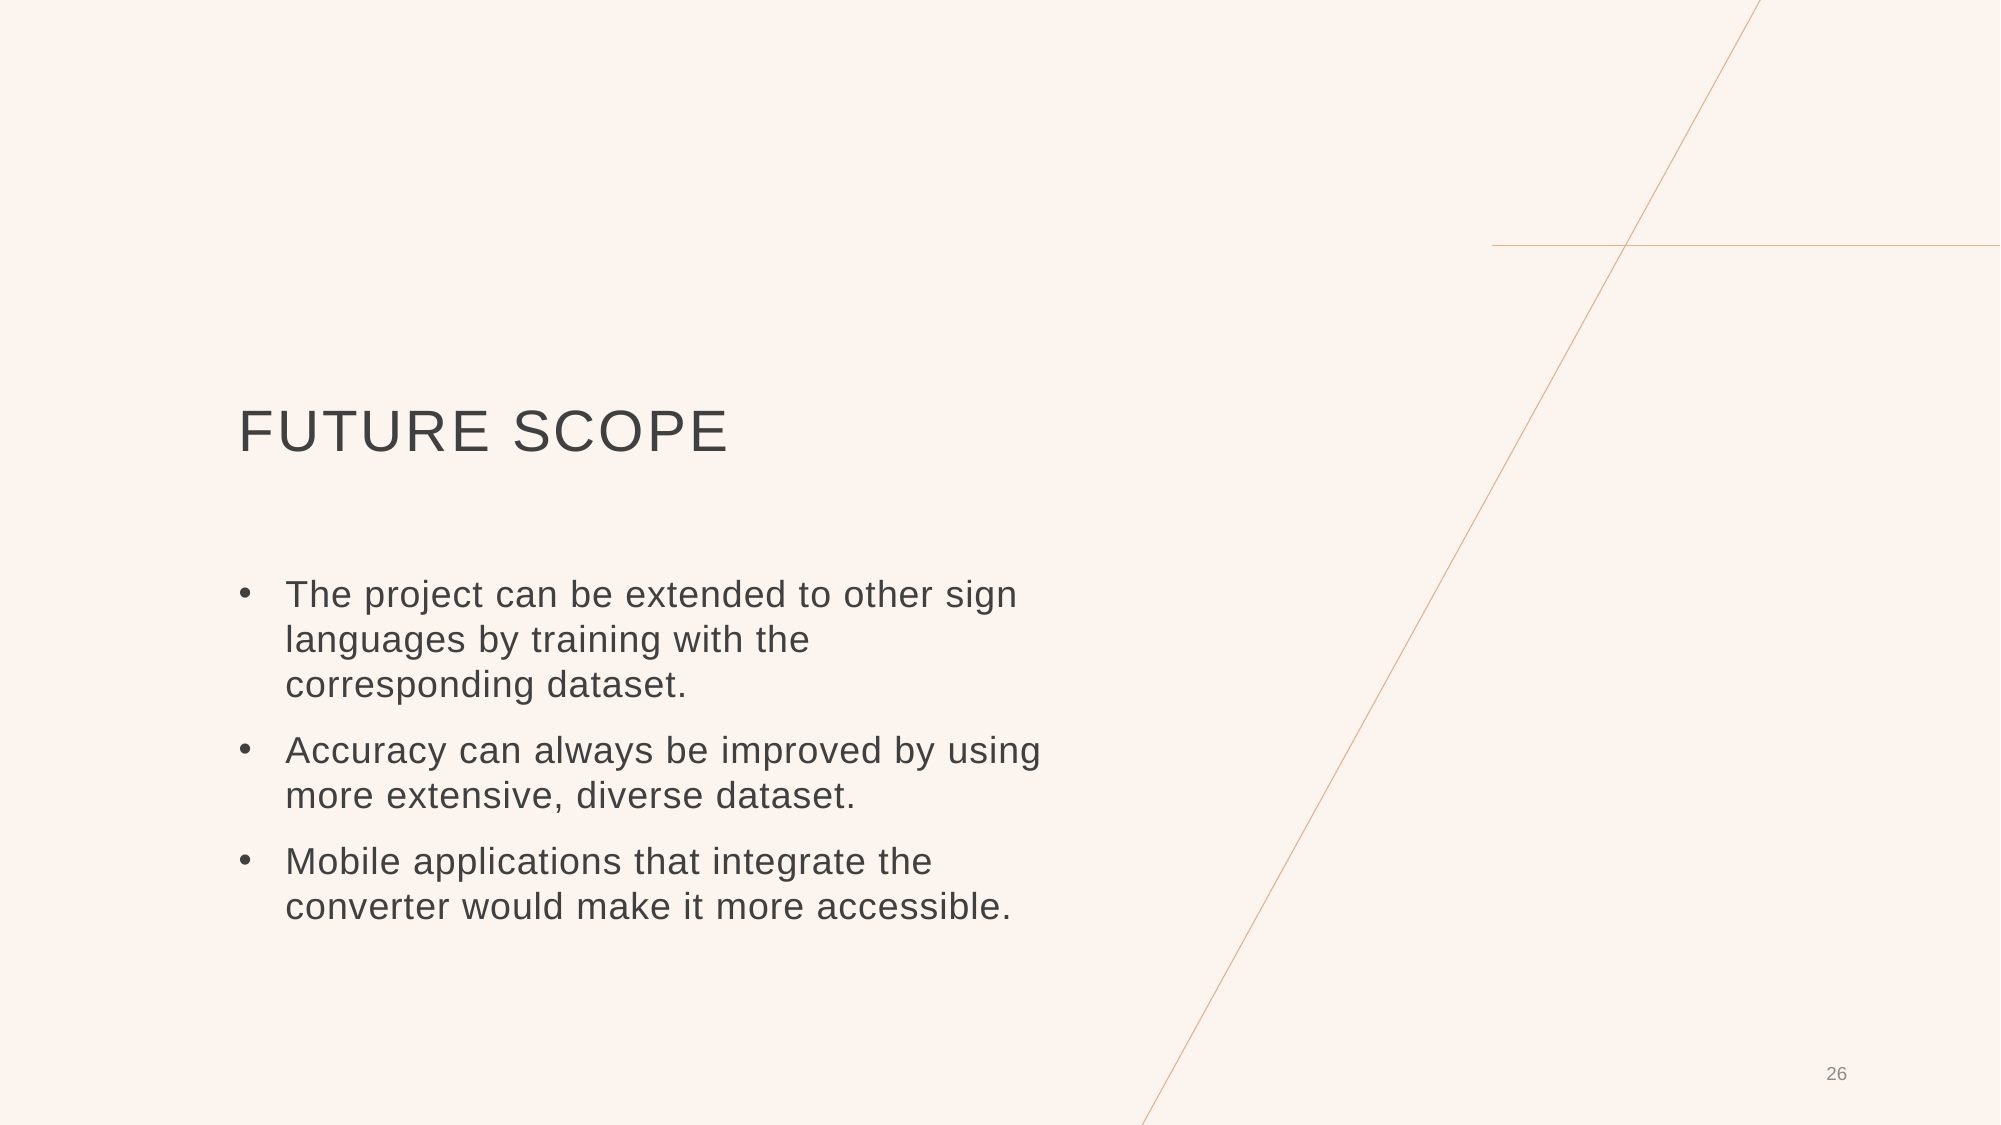

# Future scope
The project can be extended to other sign languages by training with the corresponding dataset.
Accuracy can always be improved by using more extensive, diverse dataset.
Mobile applications that integrate the converter would make it more accessible.

26